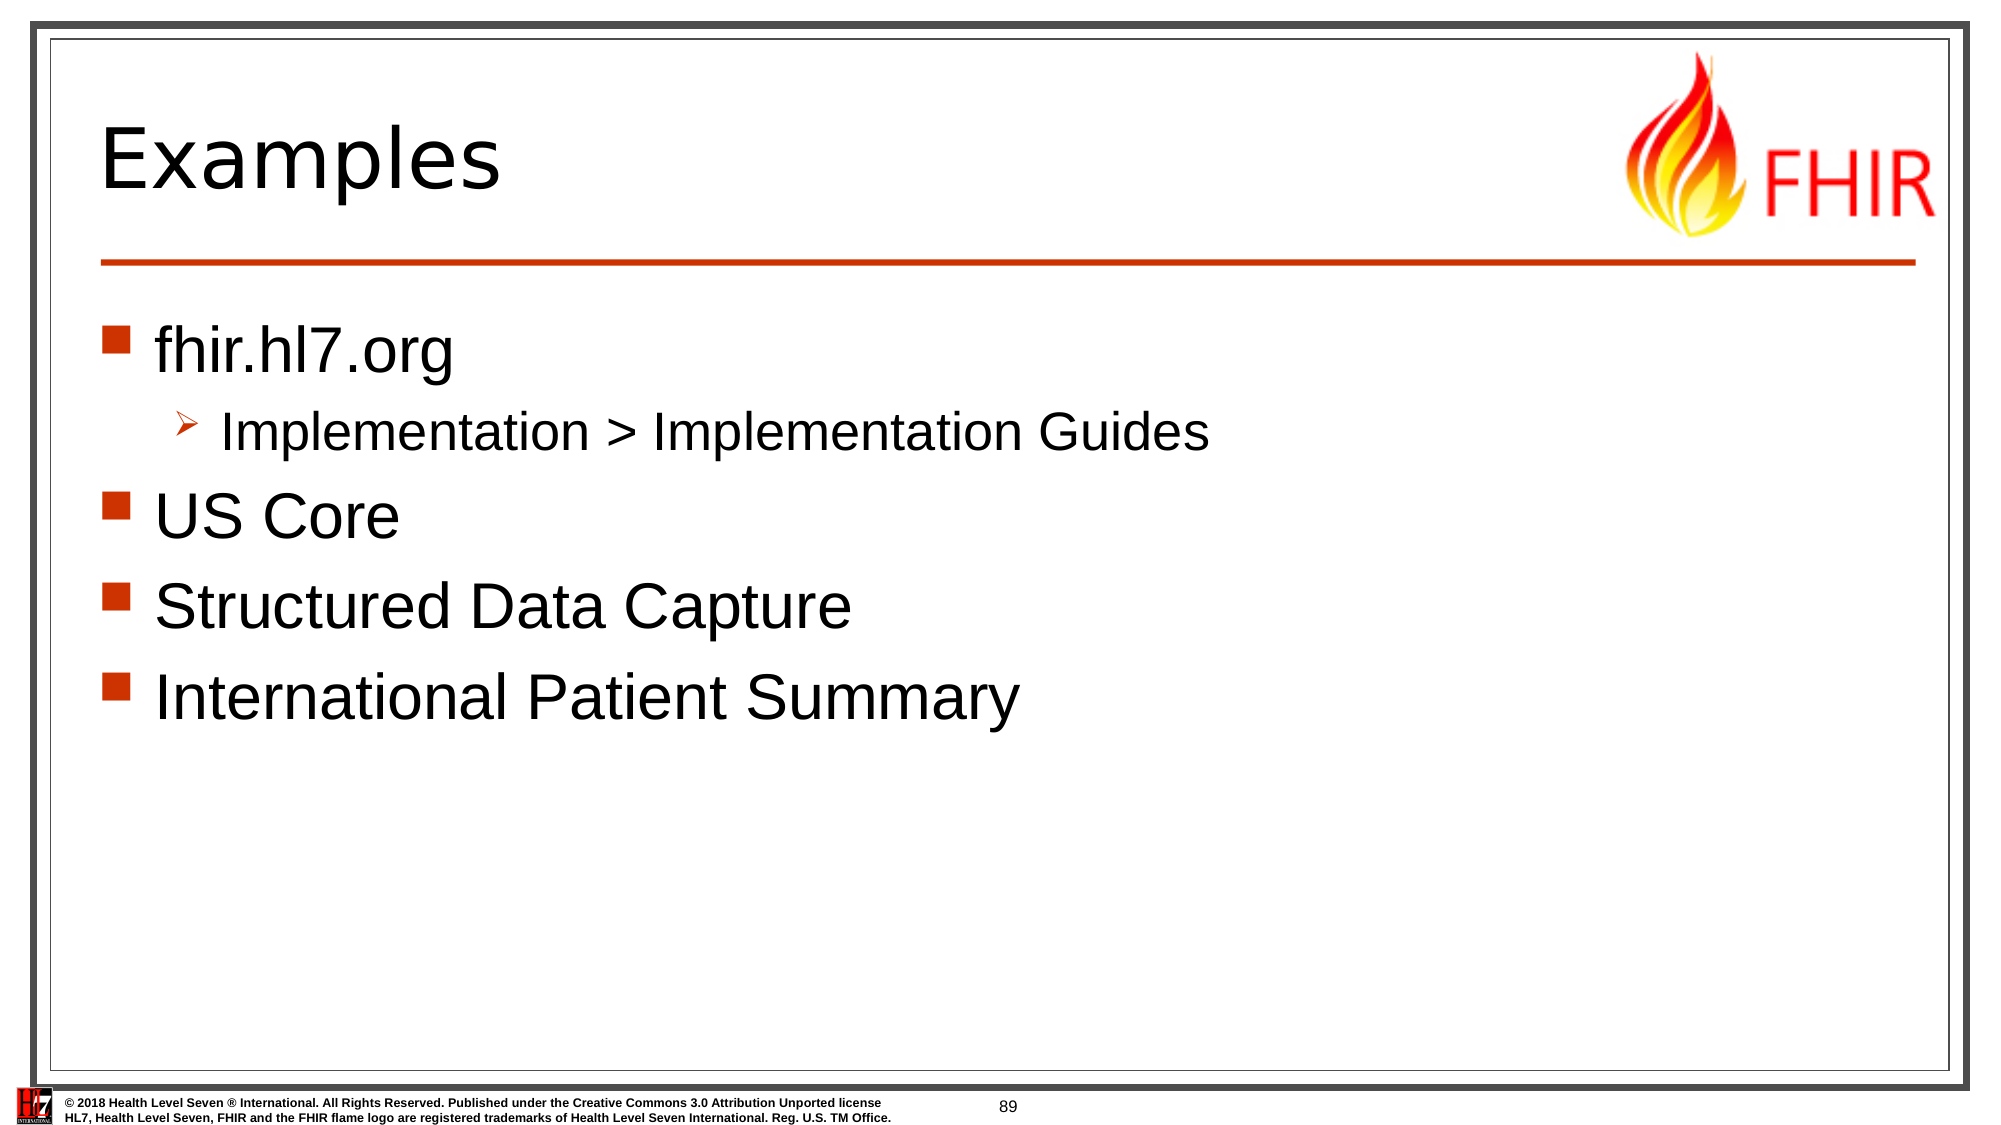

89
# Examples
fhir.hl7.org
Implementation > Implementation Guides
US Core
Structured Data Capture
International Patient Summary